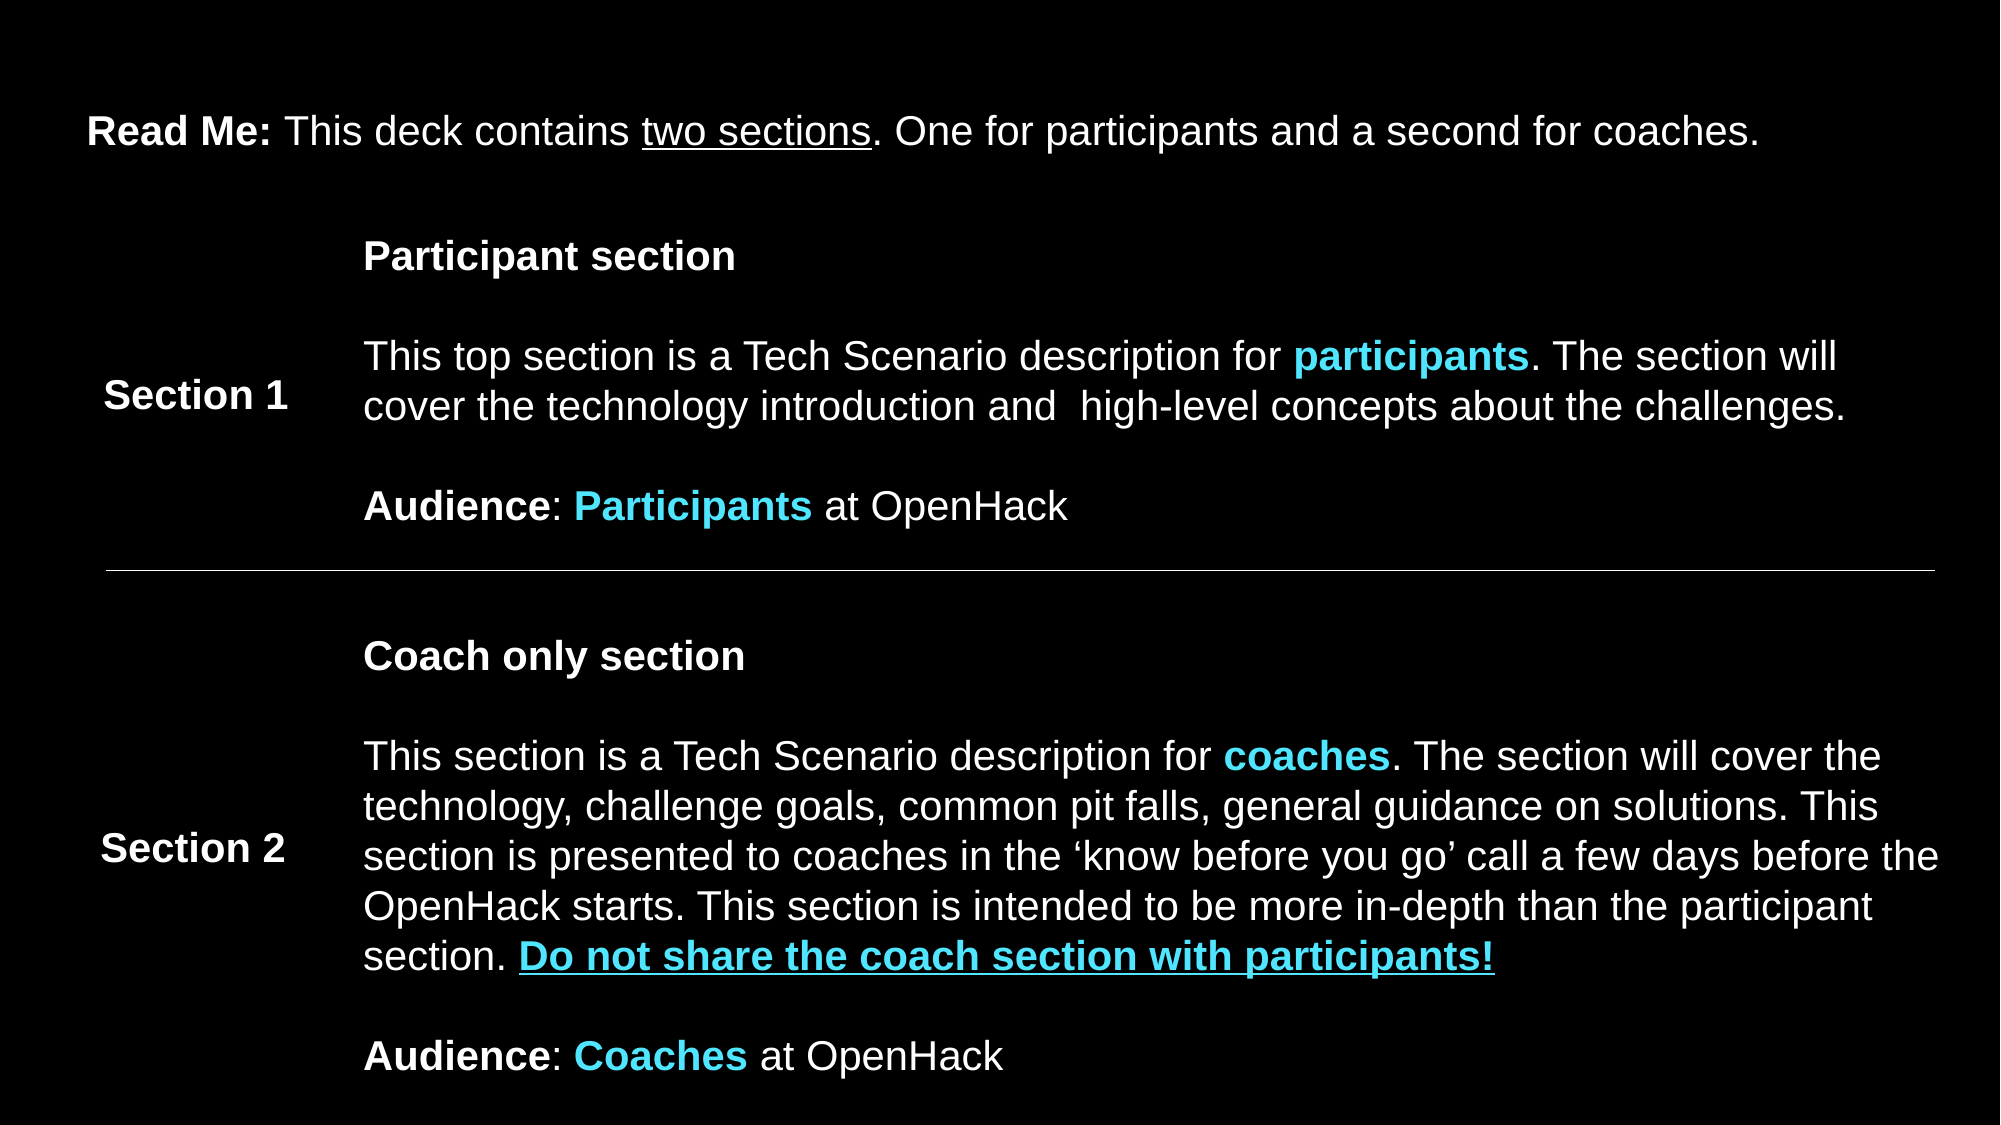

Read Me: This deck contains two sections. One for participants and a second for coaches.

Participant section

This top section is a Tech Scenario description for participants. The section will cover the technology introduction and  high-level concepts about the challenges.

Audience: Participants at OpenHack

Coach only section

This section is a Tech Scenario description for coaches. The section will cover the technology, challenge goals, common pit falls, general guidance on solutions. This section is presented to coaches in the ‘know before you go’ call a few days before the OpenHack starts. This section is intended to be more in-depth than the participant section. Do not share the coach section with participants!

Audience: Coaches at OpenHack

Section 1
Section 2